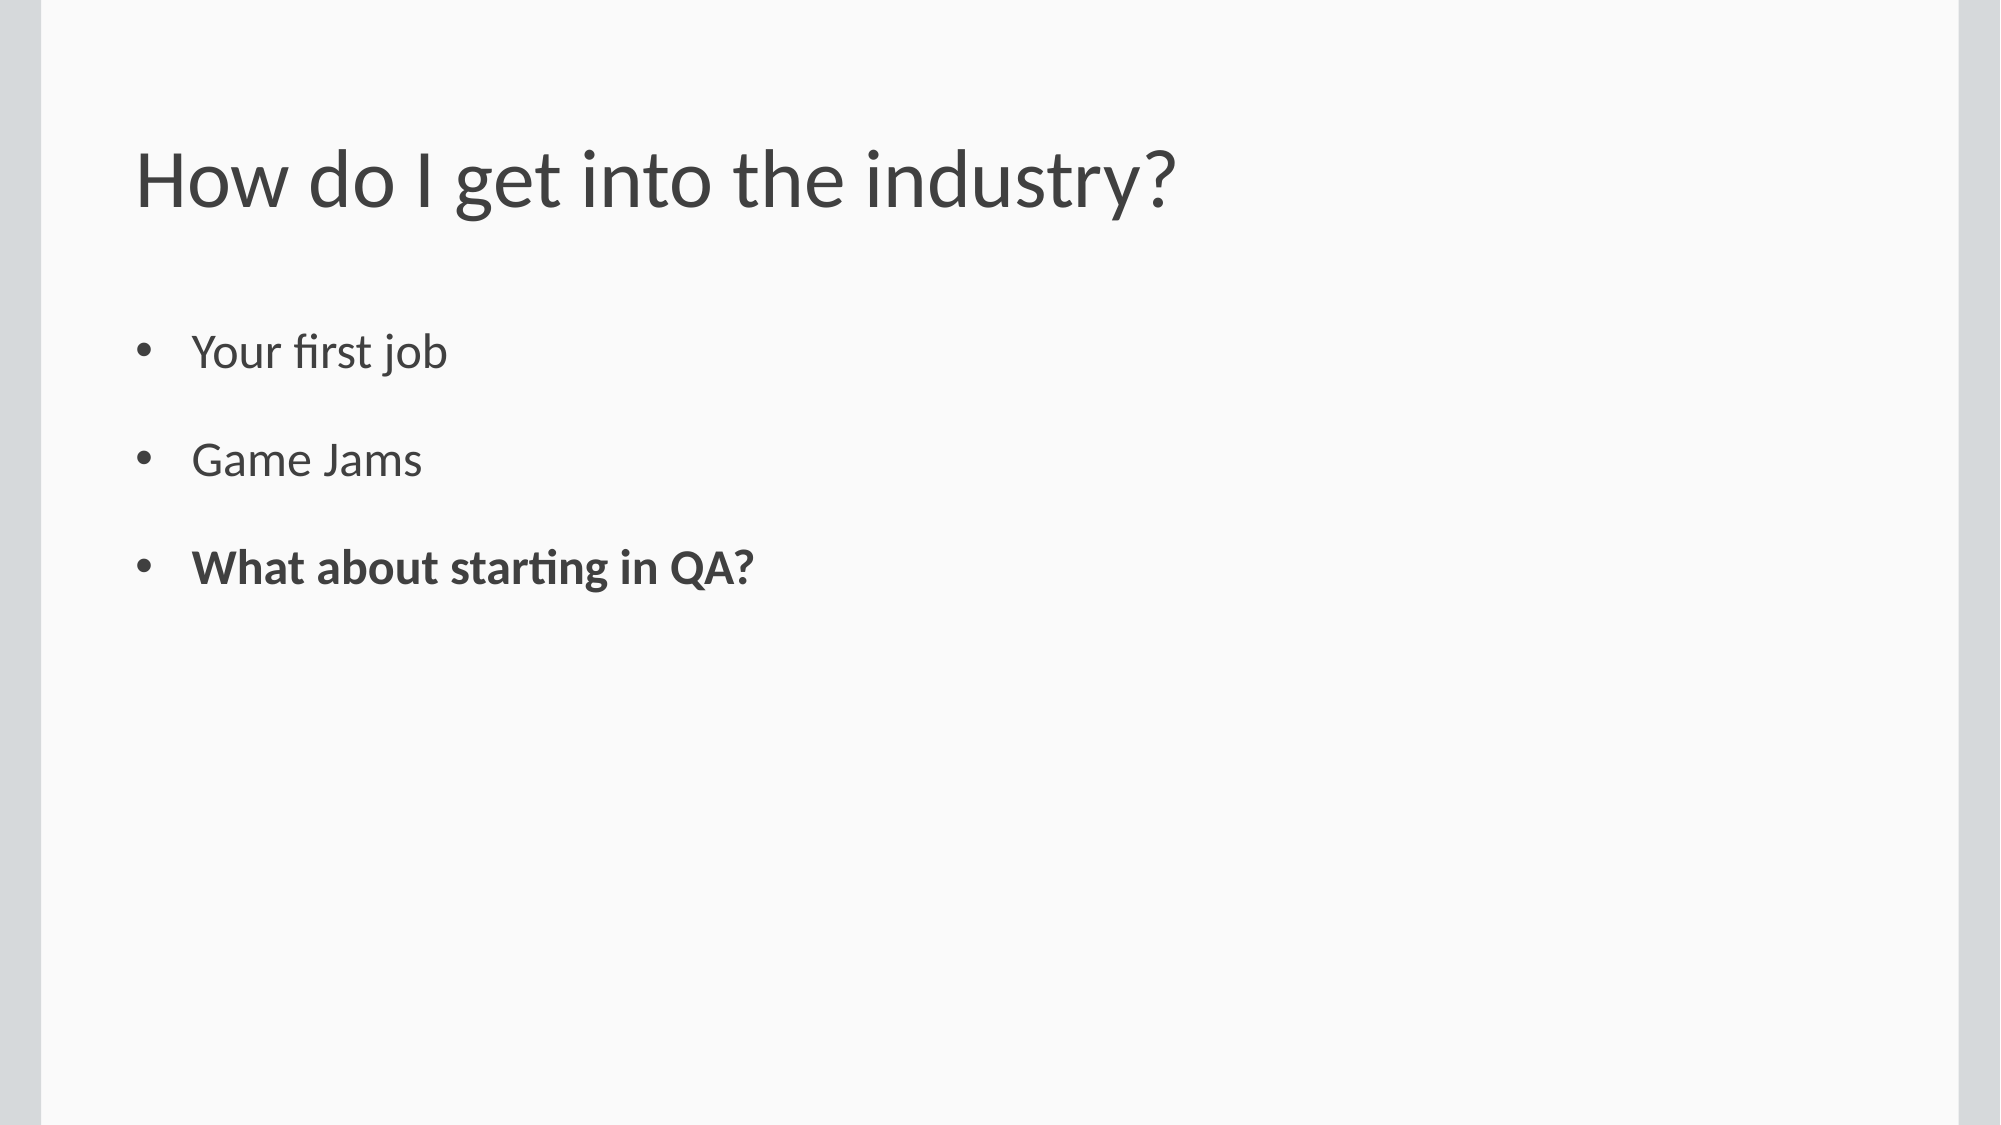

How do I get into the industry?
Your first job

Game Jams
What about starting in QA?